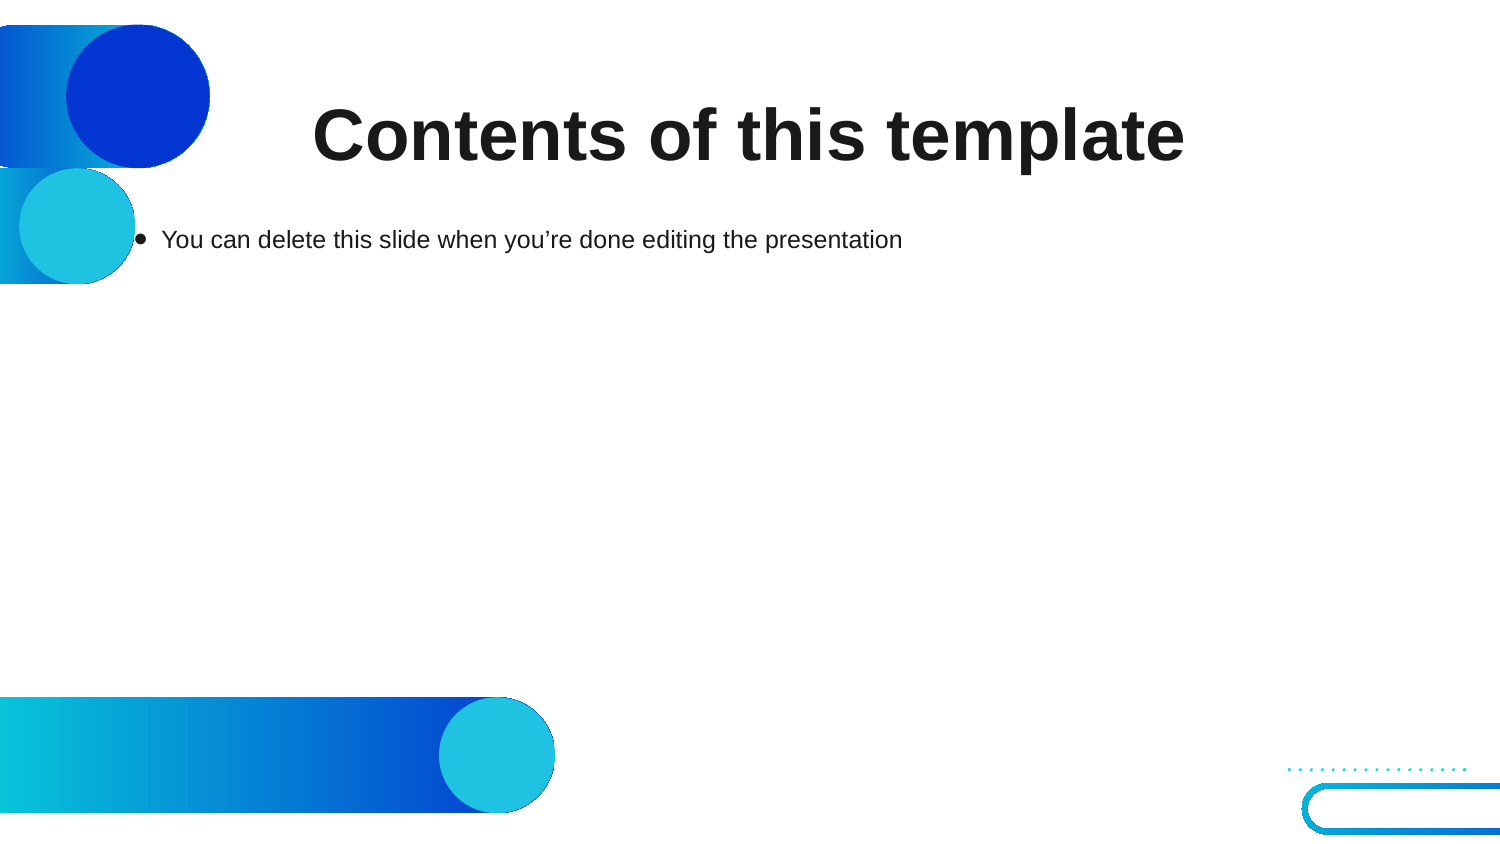

# Contents of this template

You can delete this slide when you’re done editing the presentation